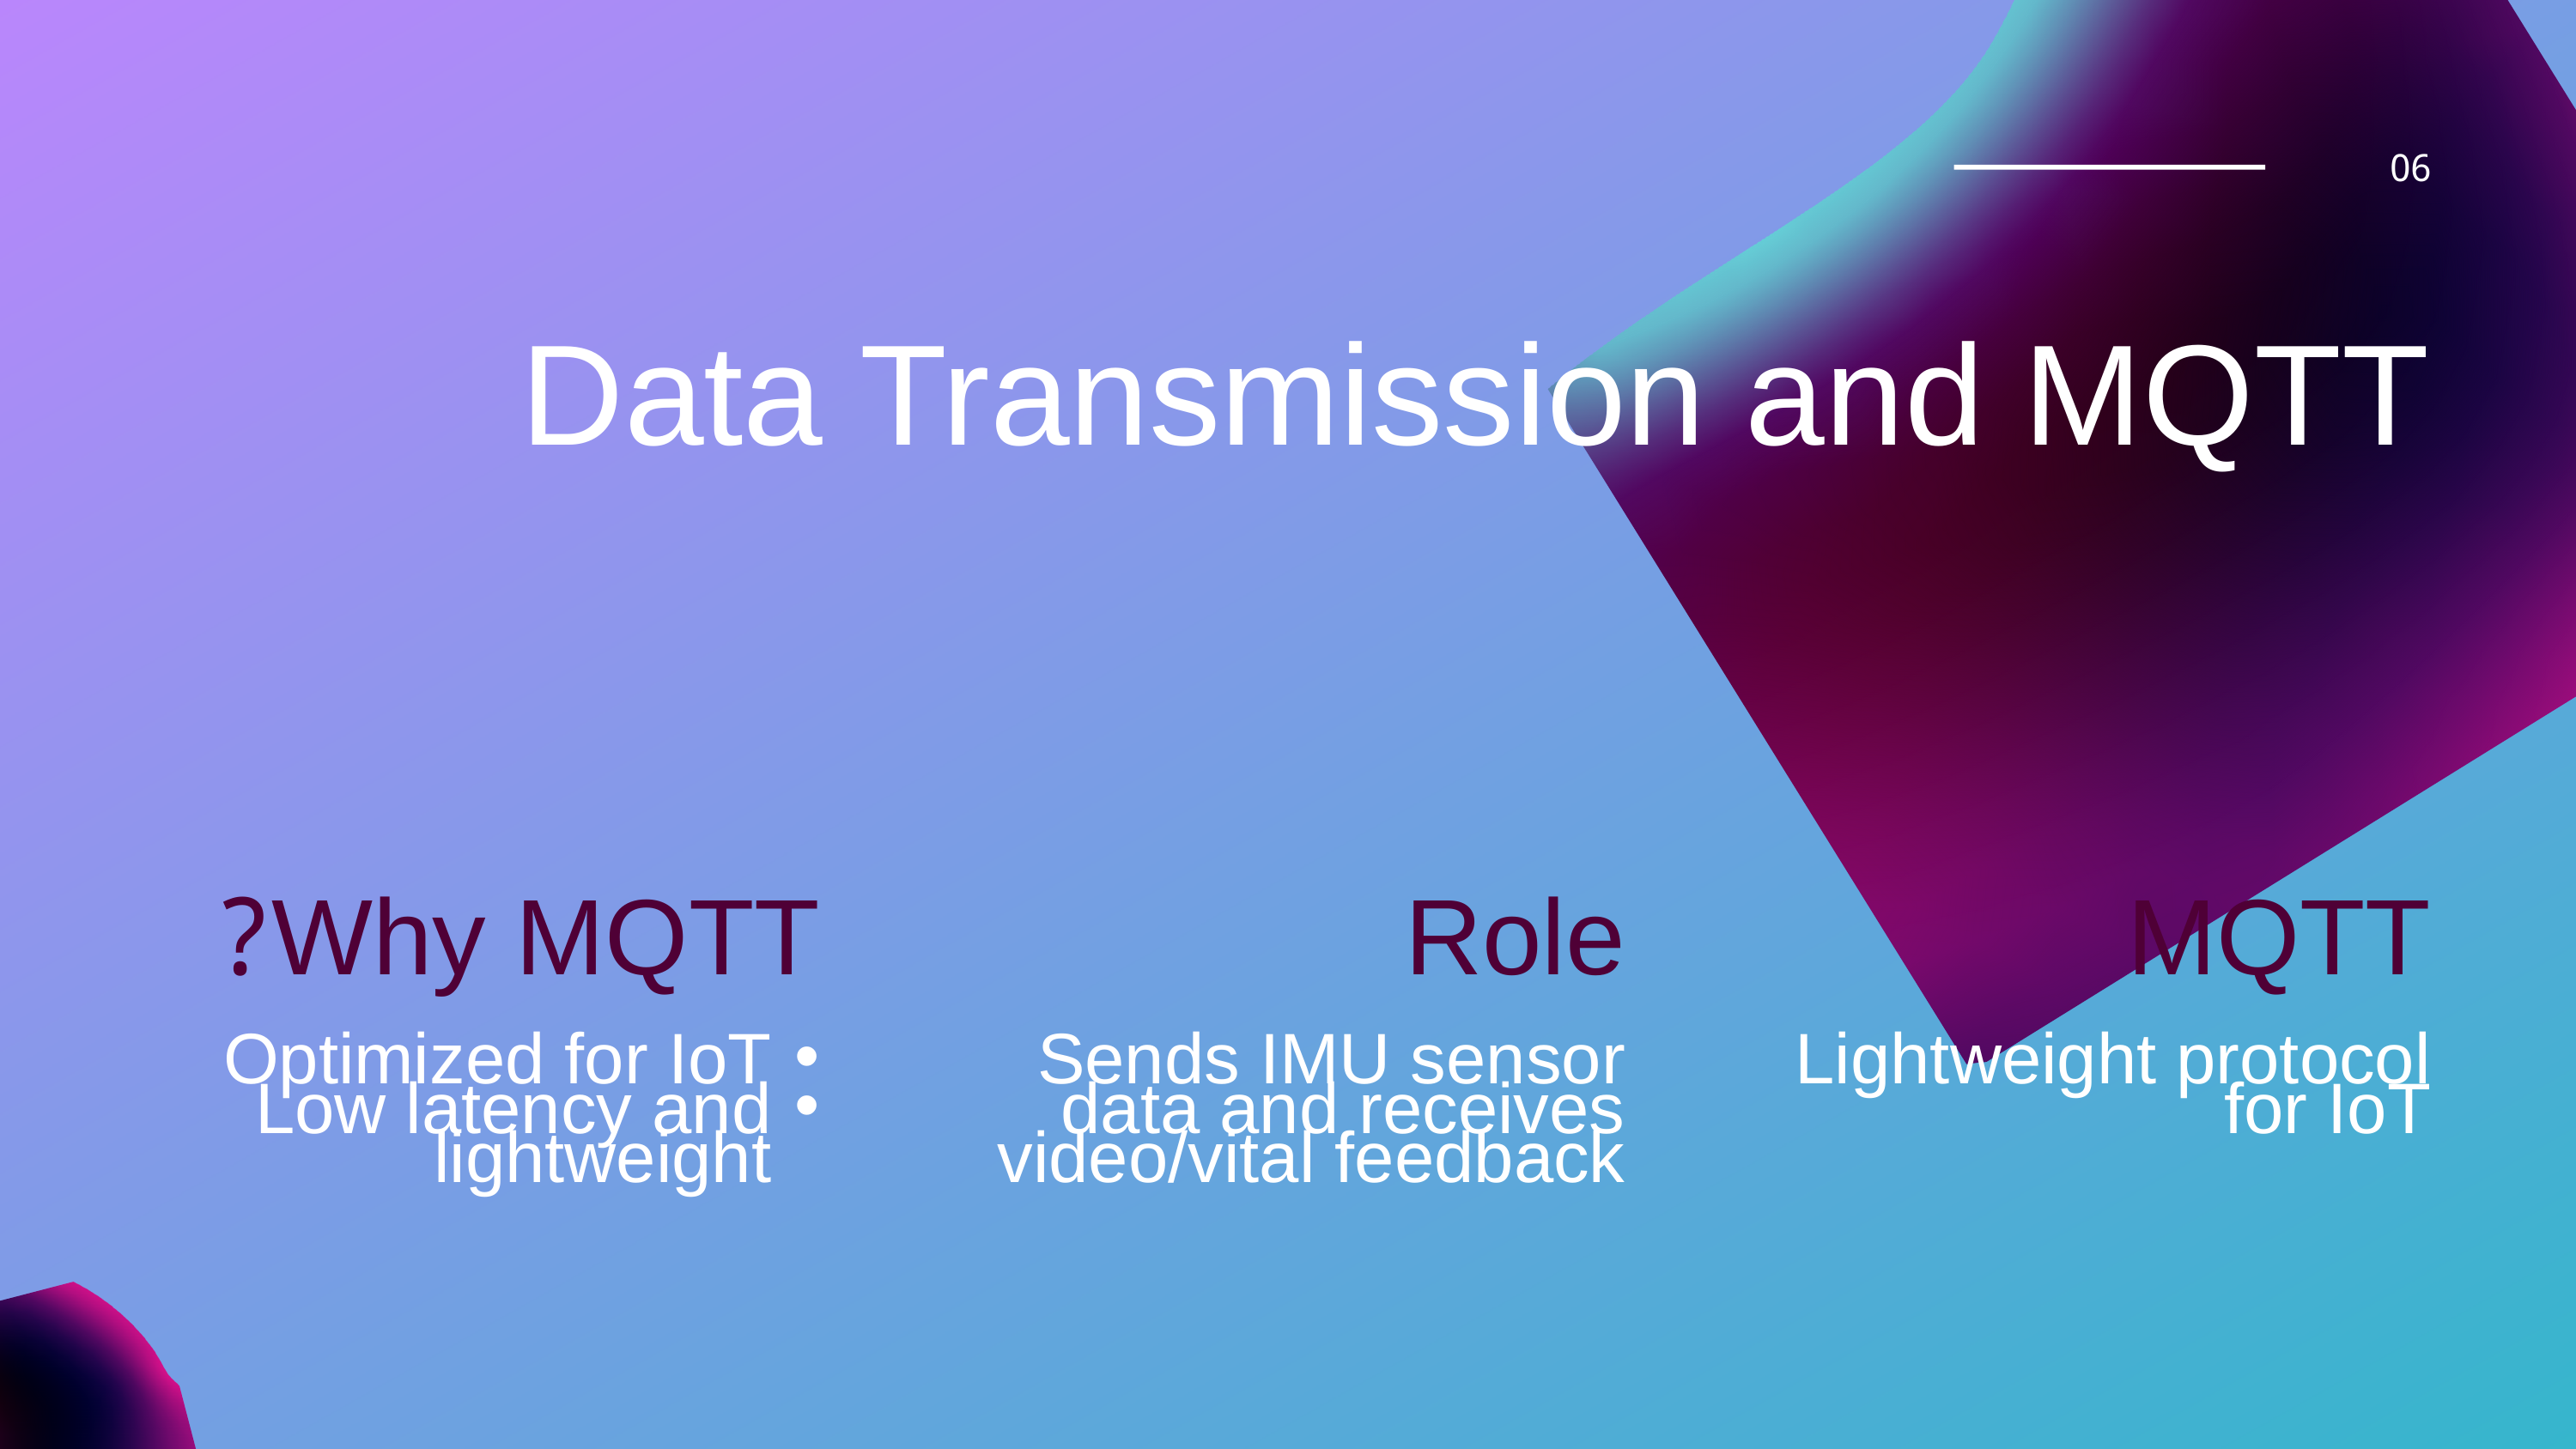

06
Data Transmission and MQTT
Why MQTT?
Optimized for IoT
Low latency and lightweight
Role
Sends IMU sensor data and receives video/vital feedback
MQTT
Lightweight protocol for IoT